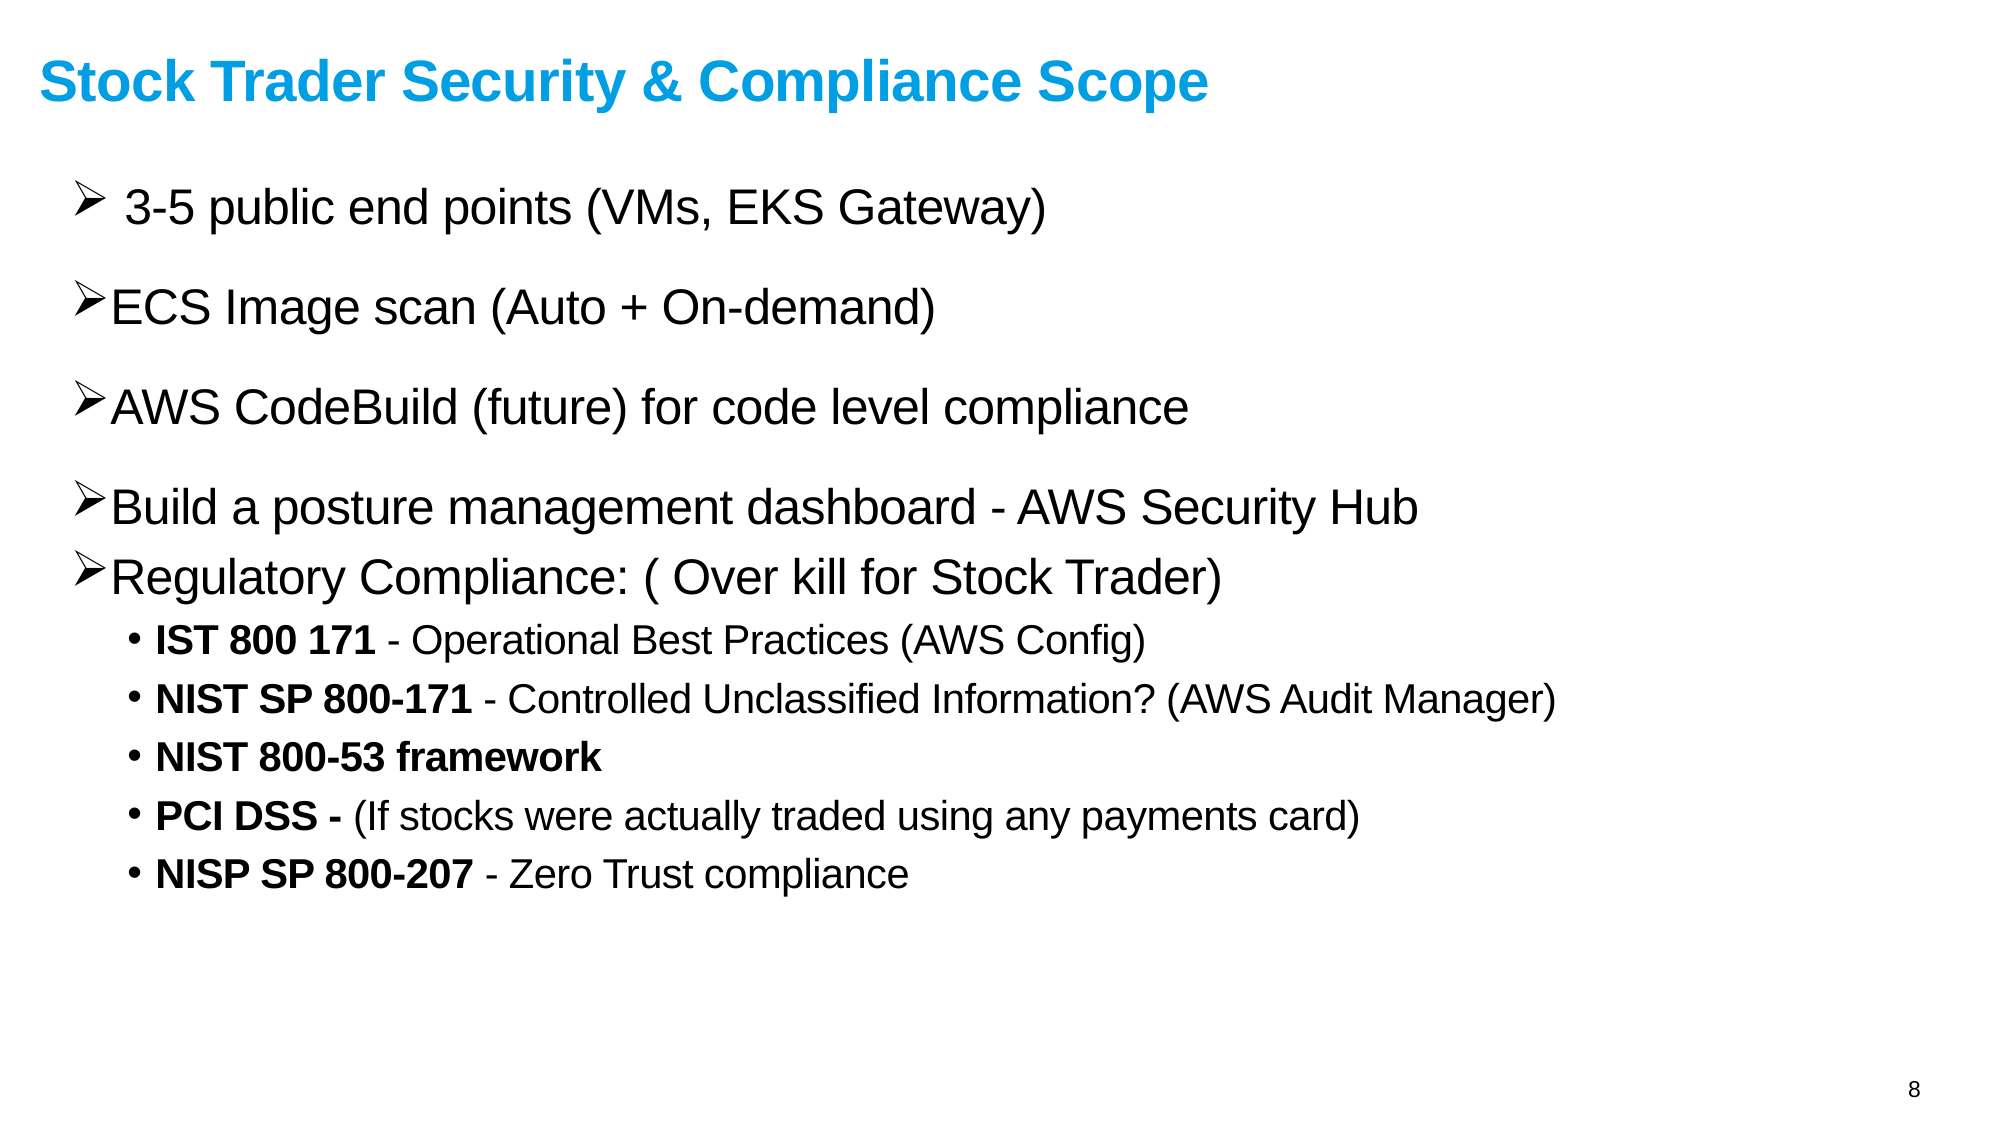

# Stock Trader Security & Compliance Scope
 3-5 public end points (VMs, EKS Gateway)
ECS Image scan (Auto + On-demand)
AWS CodeBuild (future) for code level compliance
Build a posture management dashboard - AWS Security Hub
Regulatory Compliance: ( Over kill for Stock Trader)
IST 800 171 - Operational Best Practices (AWS Config)
NIST SP 800-171 - Controlled Unclassified Information? (AWS Audit Manager)
NIST 800-53 framework
PCI DSS - (If stocks were actually traded using any payments card)
NISP SP 800-207 - Zero Trust compliance